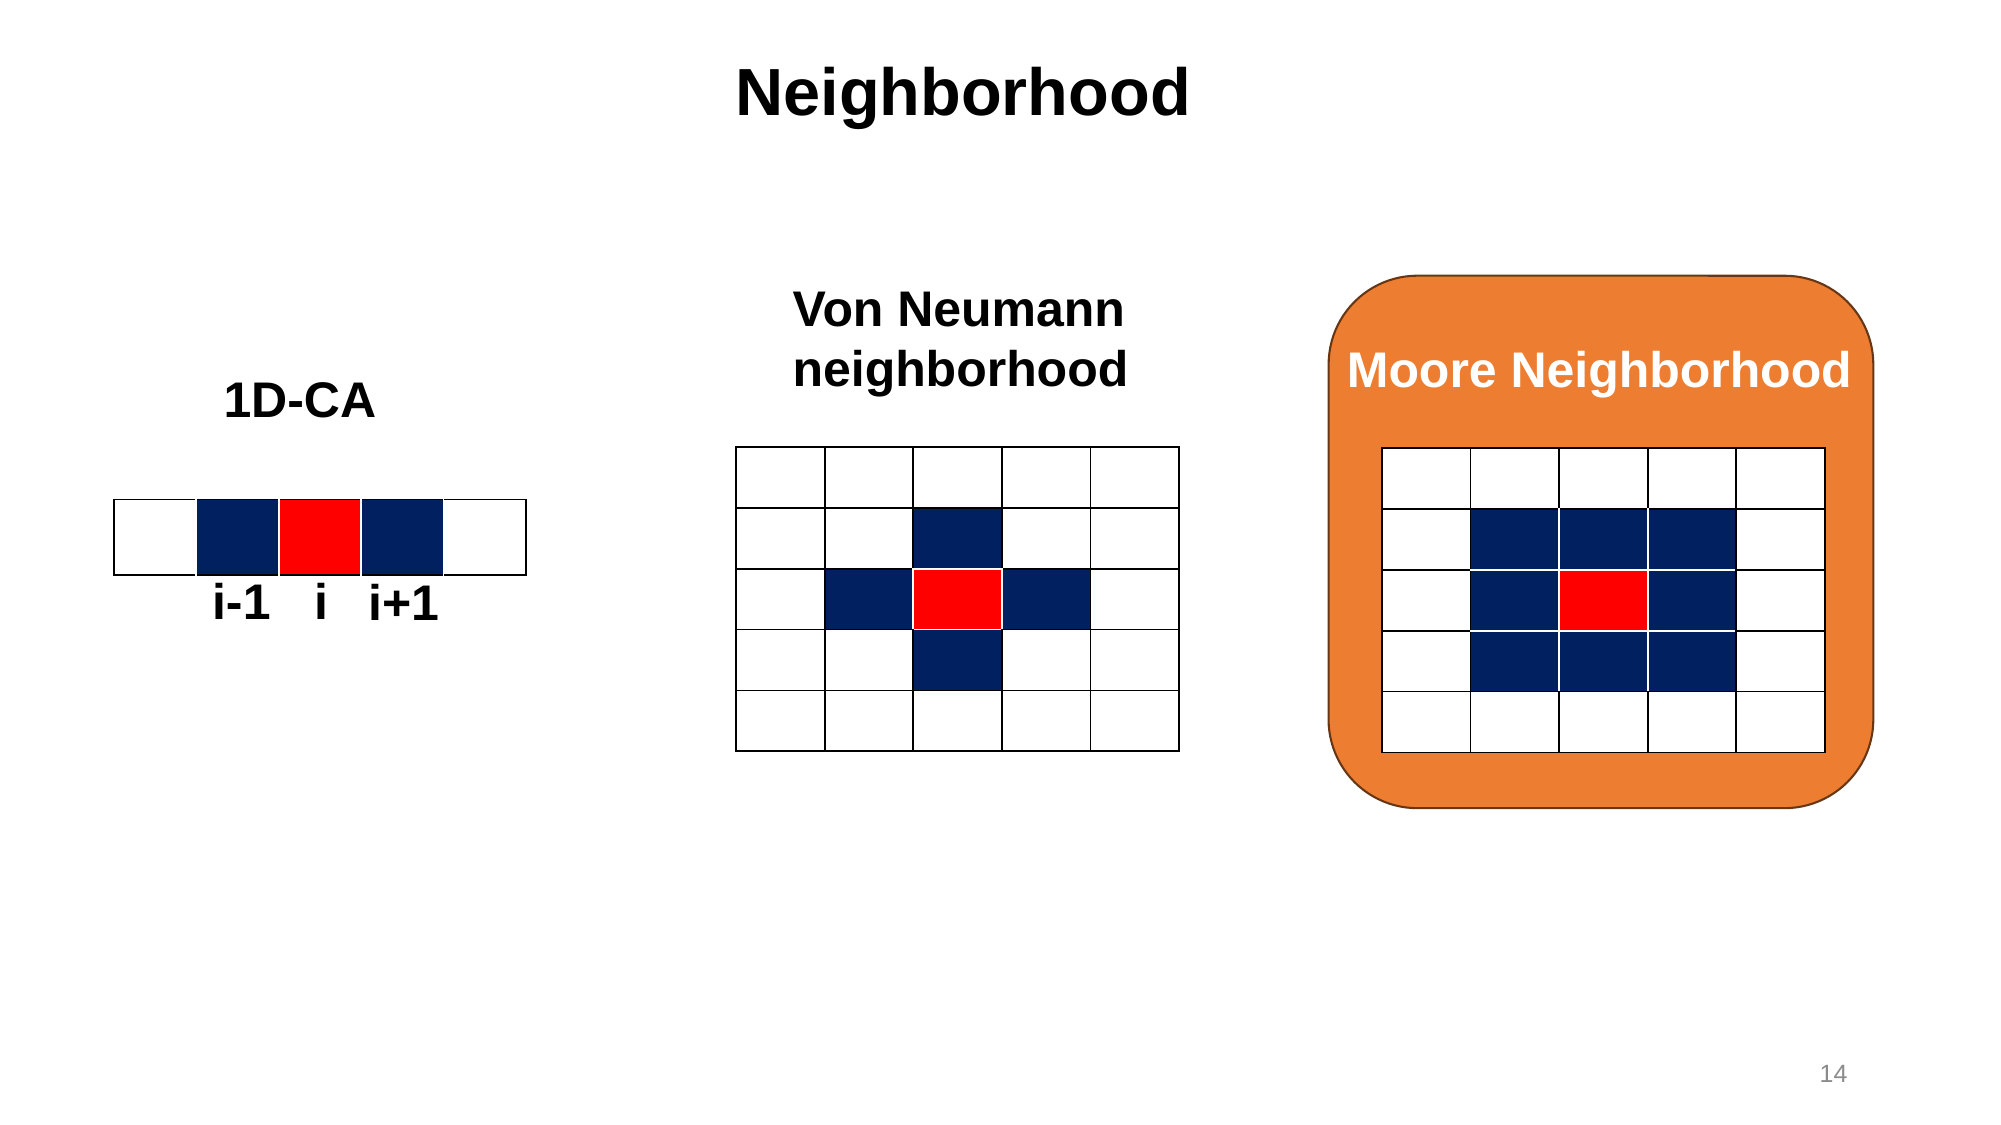

Neighborhood
Von Neumann neighborhood
Boundary Conditions
Unpredictability

Moore Neighborhood
1D-CA
Defining the appropriate boundary conditions for cellular automata can be challenging, as the behavior at the edges can significantly impact the overall dynamics.
|  |  |  |  |  |
| --- | --- | --- | --- | --- |
|  |  |  |  |  |
|  |  |  |  |  |
|  |  |  |  |  |
|  |  |  |  |  |
|  |  |  |  |  |
| --- | --- | --- | --- | --- |
|  |  |  |  |  |
|  |  |  |  |  |
|  |  |  |  |  |
|  |  |  |  |  |
|  |  |  |  |  |
| --- | --- | --- | --- | --- |
i
i-1
i+1
14